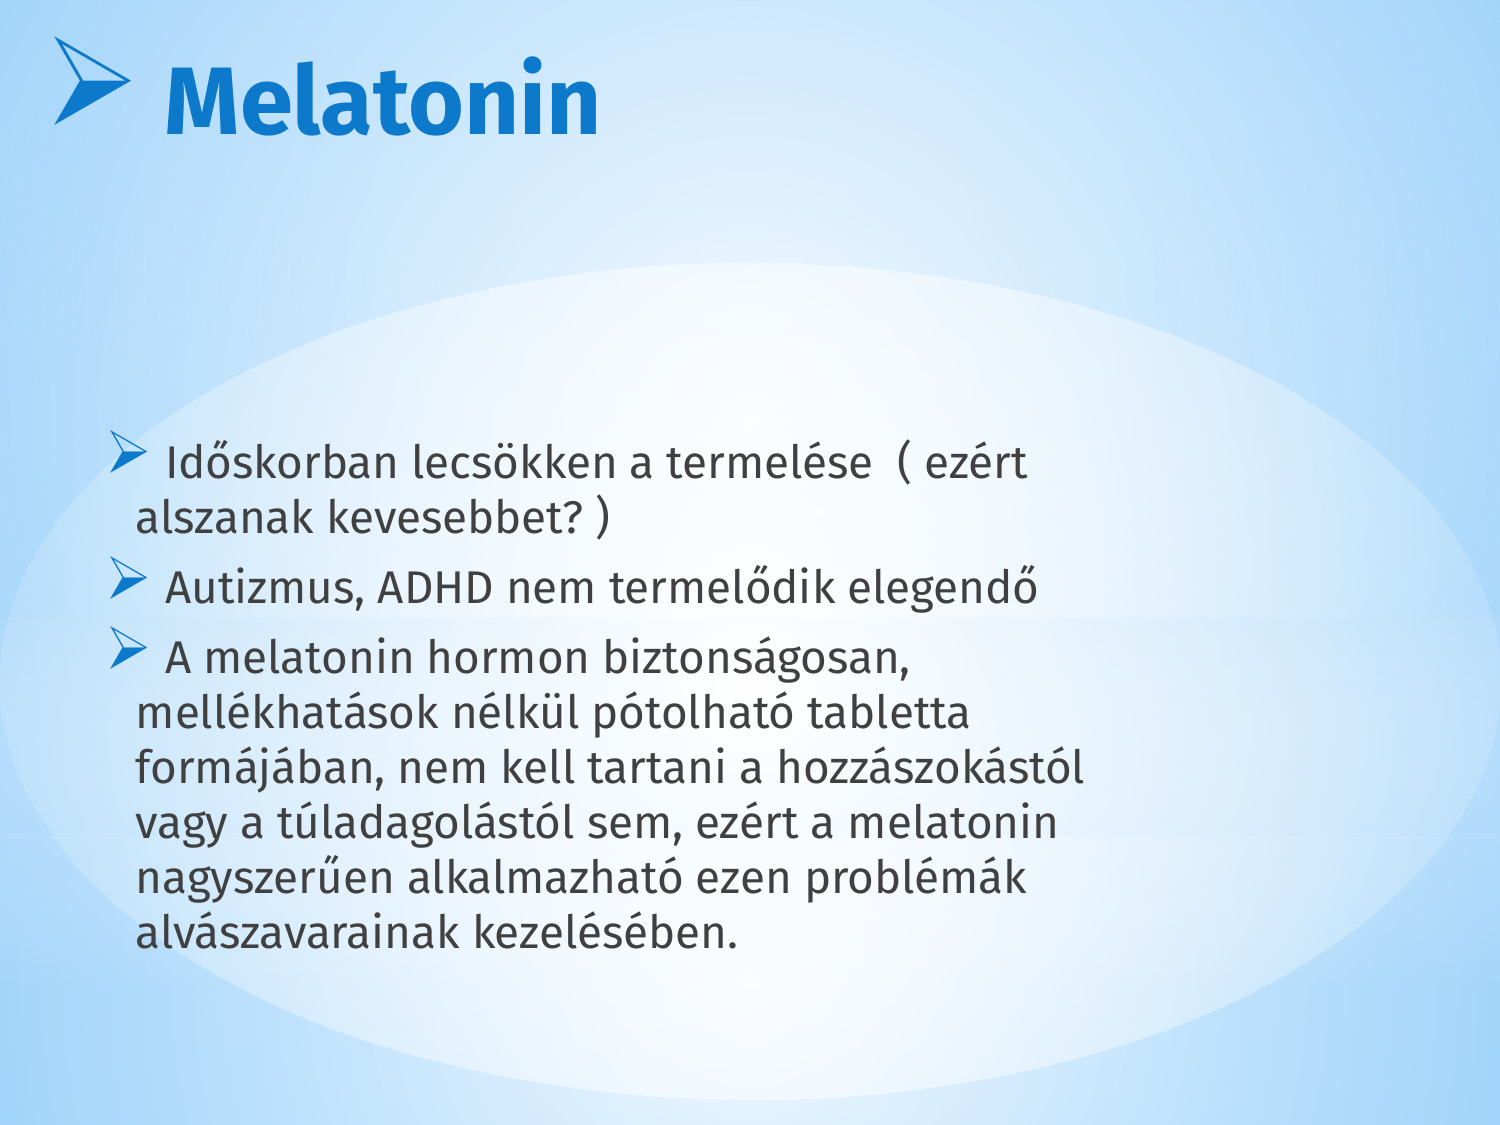

Melatonin

 Időskorban lecsökken a termelése  ( ezért alszanak kevesebbet? )
 Autizmus, ADHD nem termelődik elegendő
 A melatonin hormon biztonságosan, mellékhatások nélkül pótolható tabletta formájában, nem kell tartani a hozzászokástól vagy a túladagolástól sem, ezért a melatonin nagyszerűen alkalmazható ezen problémák alvászavarainak kezelésében.